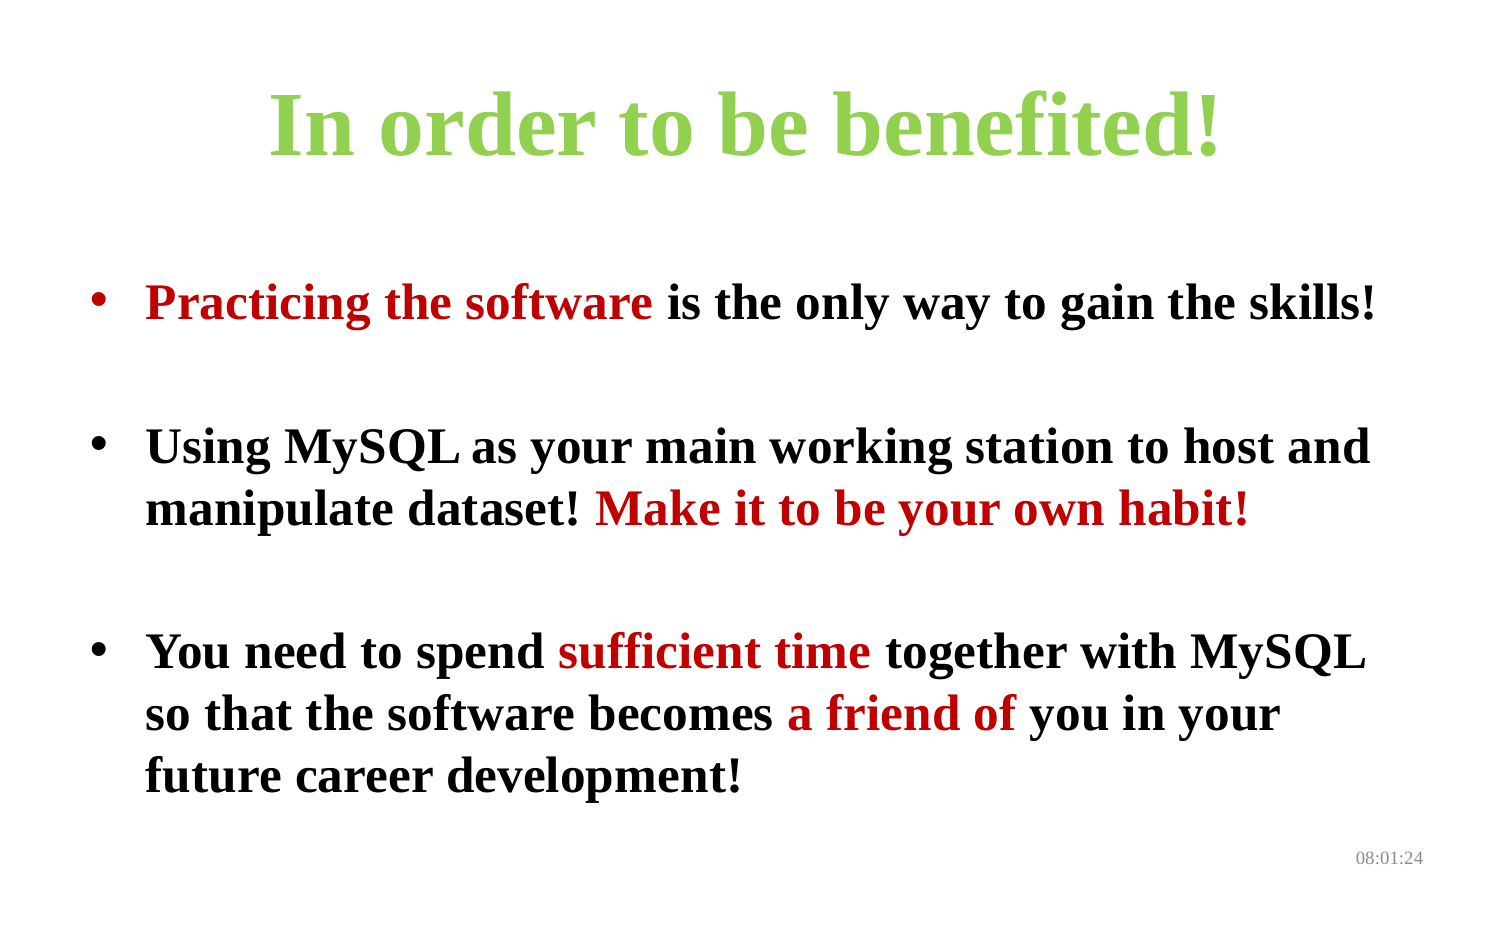

# In order to be benefited!
Practicing the software is the only way to gain the skills!

Using MySQL as your main working station to host and manipulate dataset! Make it to be your own habit!

You need to spend sufficient time together with MySQL so that the software becomes a friend of you in your future career development!

08:01:24